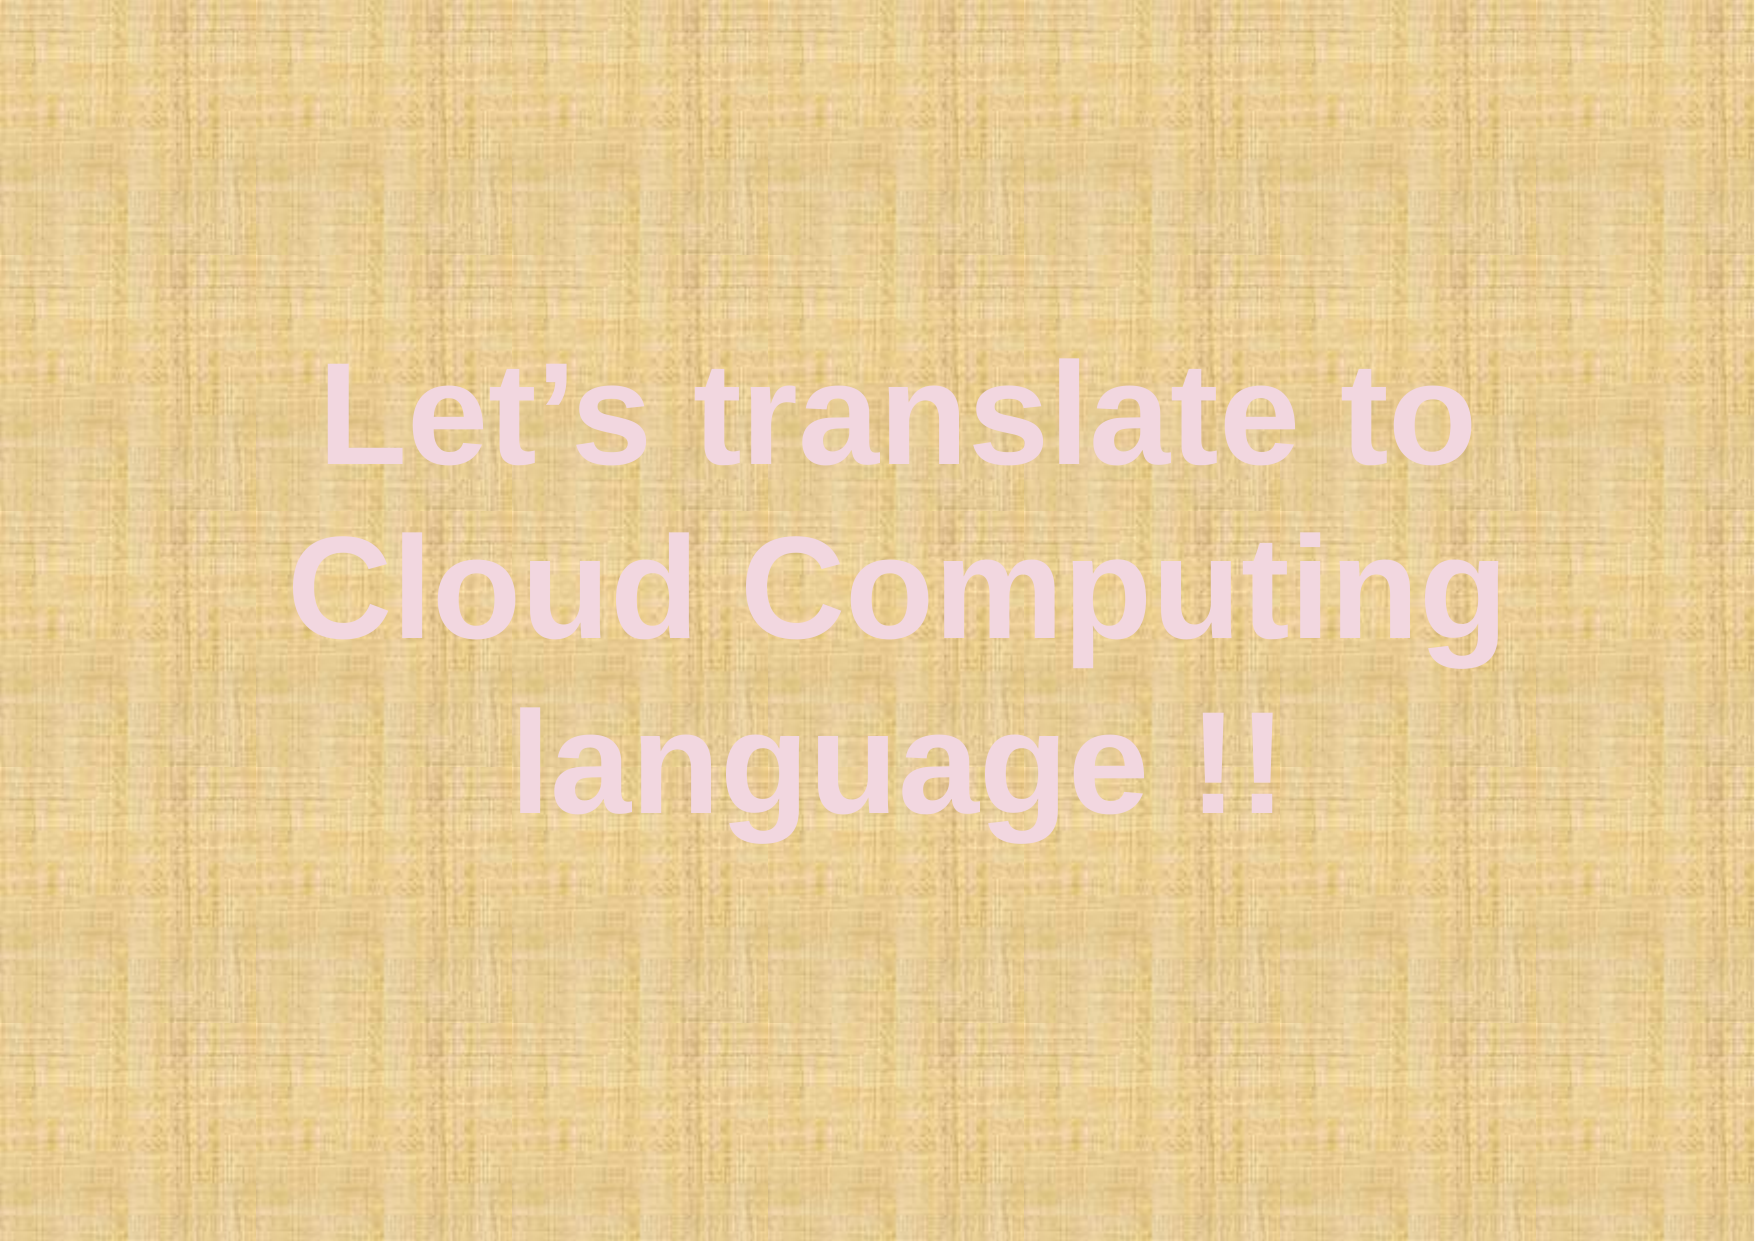

Let’s translate to
Cloud Computing
language !!